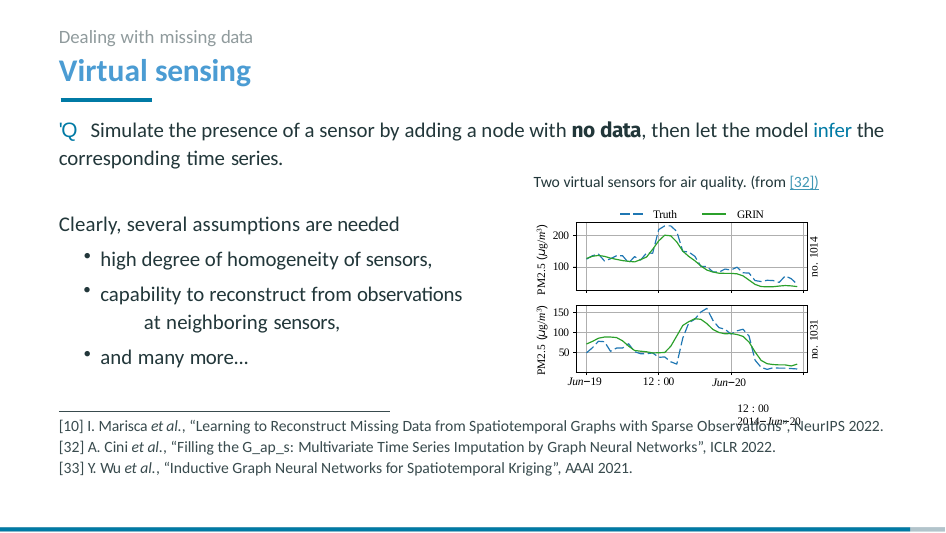

Dealing with missing data
# Virtual sensing

'Q Simulate the presence of a sensor by adding a node with no data, then let the model infer the corresponding time series.
Two virtual sensors for air quality. (from [32])
Clearly, several assumptions are needed
high degree of homogeneity of sensors,
capability to reconstruct from observations 	at neighboring sensors,
and many more...
Truth	GRIN

PM2.5 (µg/m3) PM2.5 (µg/m3)

200
no. 1014
100
150
100
50

no. 1031
Jun−19
12 : 00
Jun−20	12 : 00 2014−Jun−20
[10] I. Marisca et al., “Learning to Reconstruct Missing Data from Spatiotemporal Graphs with Sparse Observations”, NeurIPS 2022.
[32] A. Cini et al., “Filling the G_ap_s: Multivariate Time Series Imputation by Graph Neural Networks”, ICLR 2022.
[33] Y. Wu et al., “Inductive Graph Neural Networks for Spatiotemporal Kriging”, AAAI 2021.